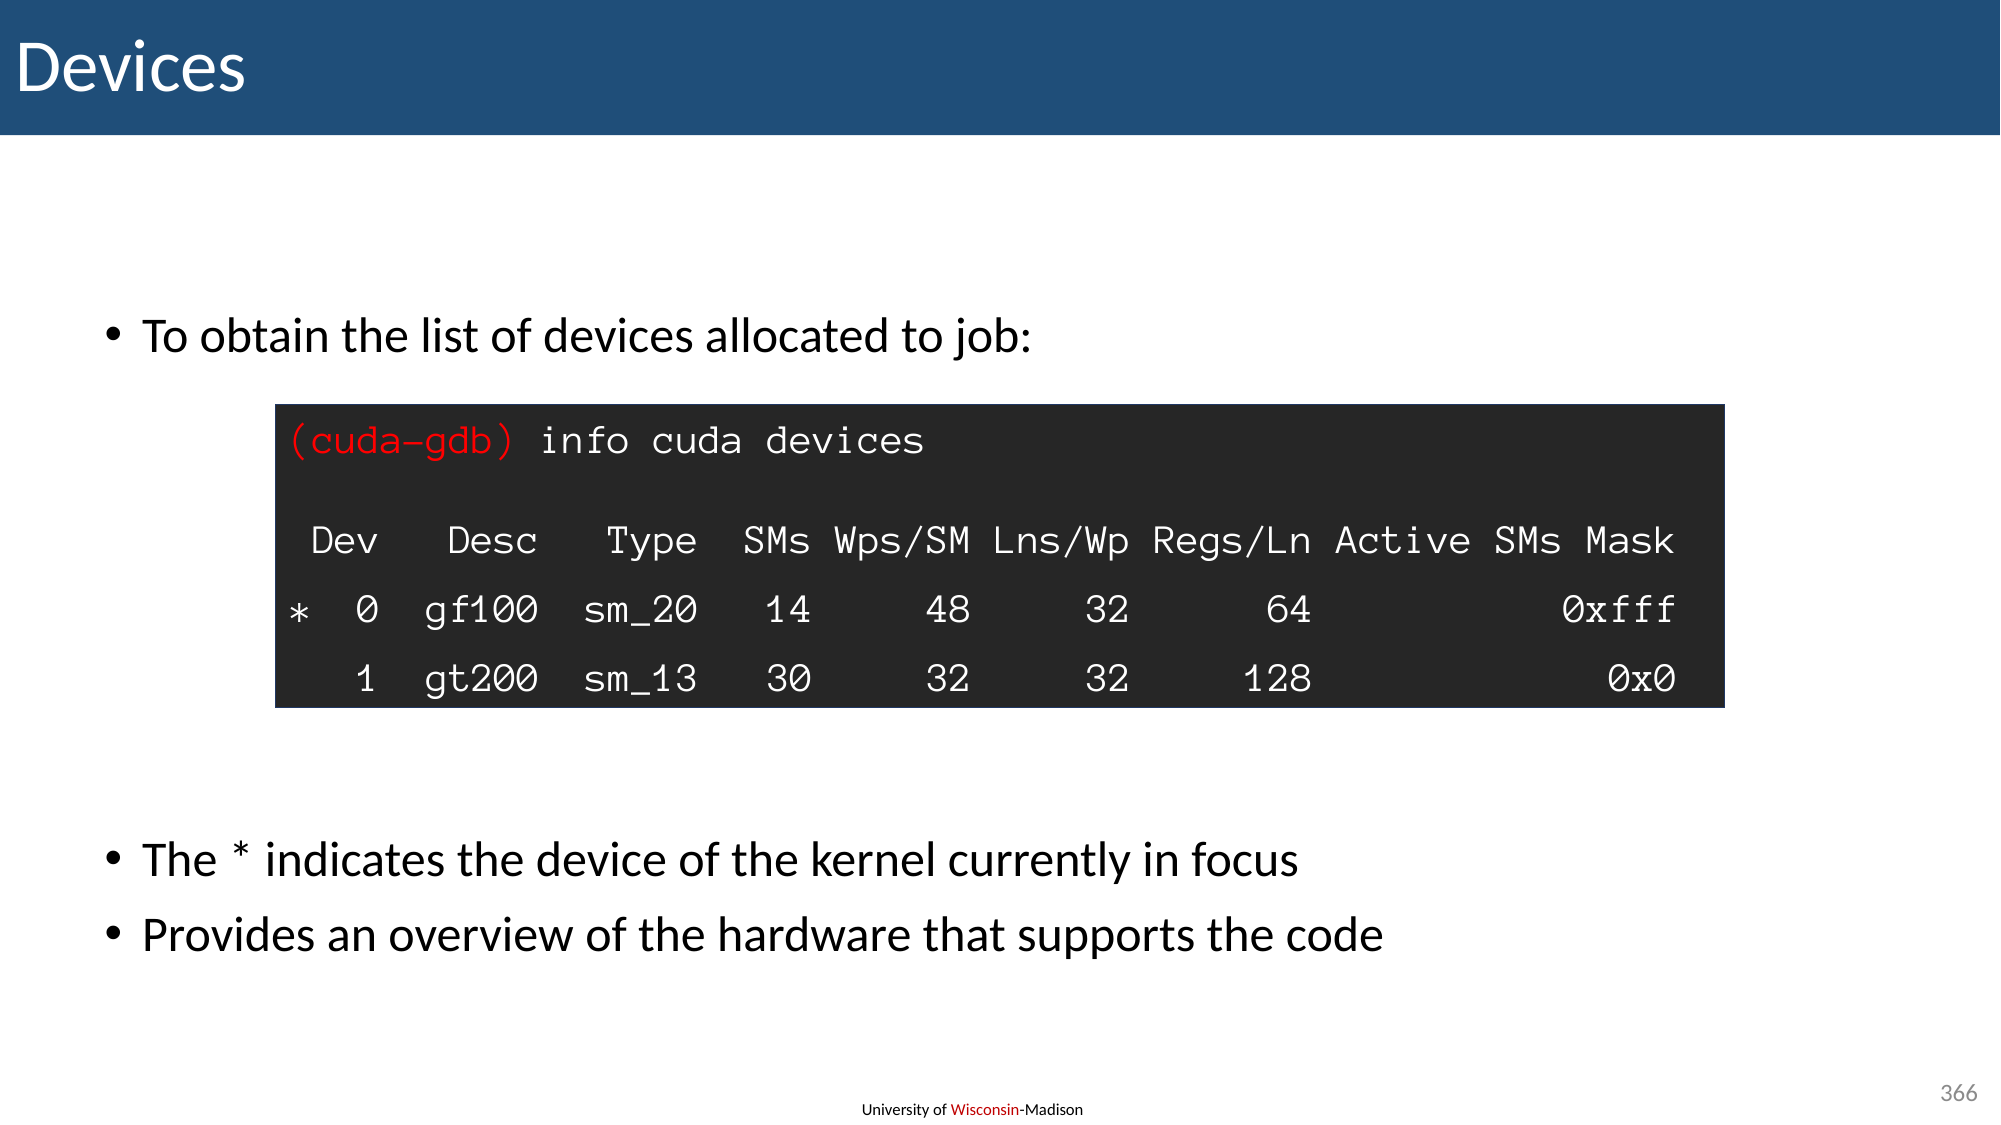

# Devices
To obtain the list of devices allocated to job:

The * indicates the device of the kernel currently in focus
Provides an overview of the hardware that supports the code
(cuda-gdb) info cuda devices
 Dev   Desc   Type  SMs Wps/SM Lns/Wp Regs/Ln Active SMs Mask
*  0  gf100  sm_20   14     48     32      64           0xfff
   1  gt200  sm_13   30     32     32     128             0x0
366